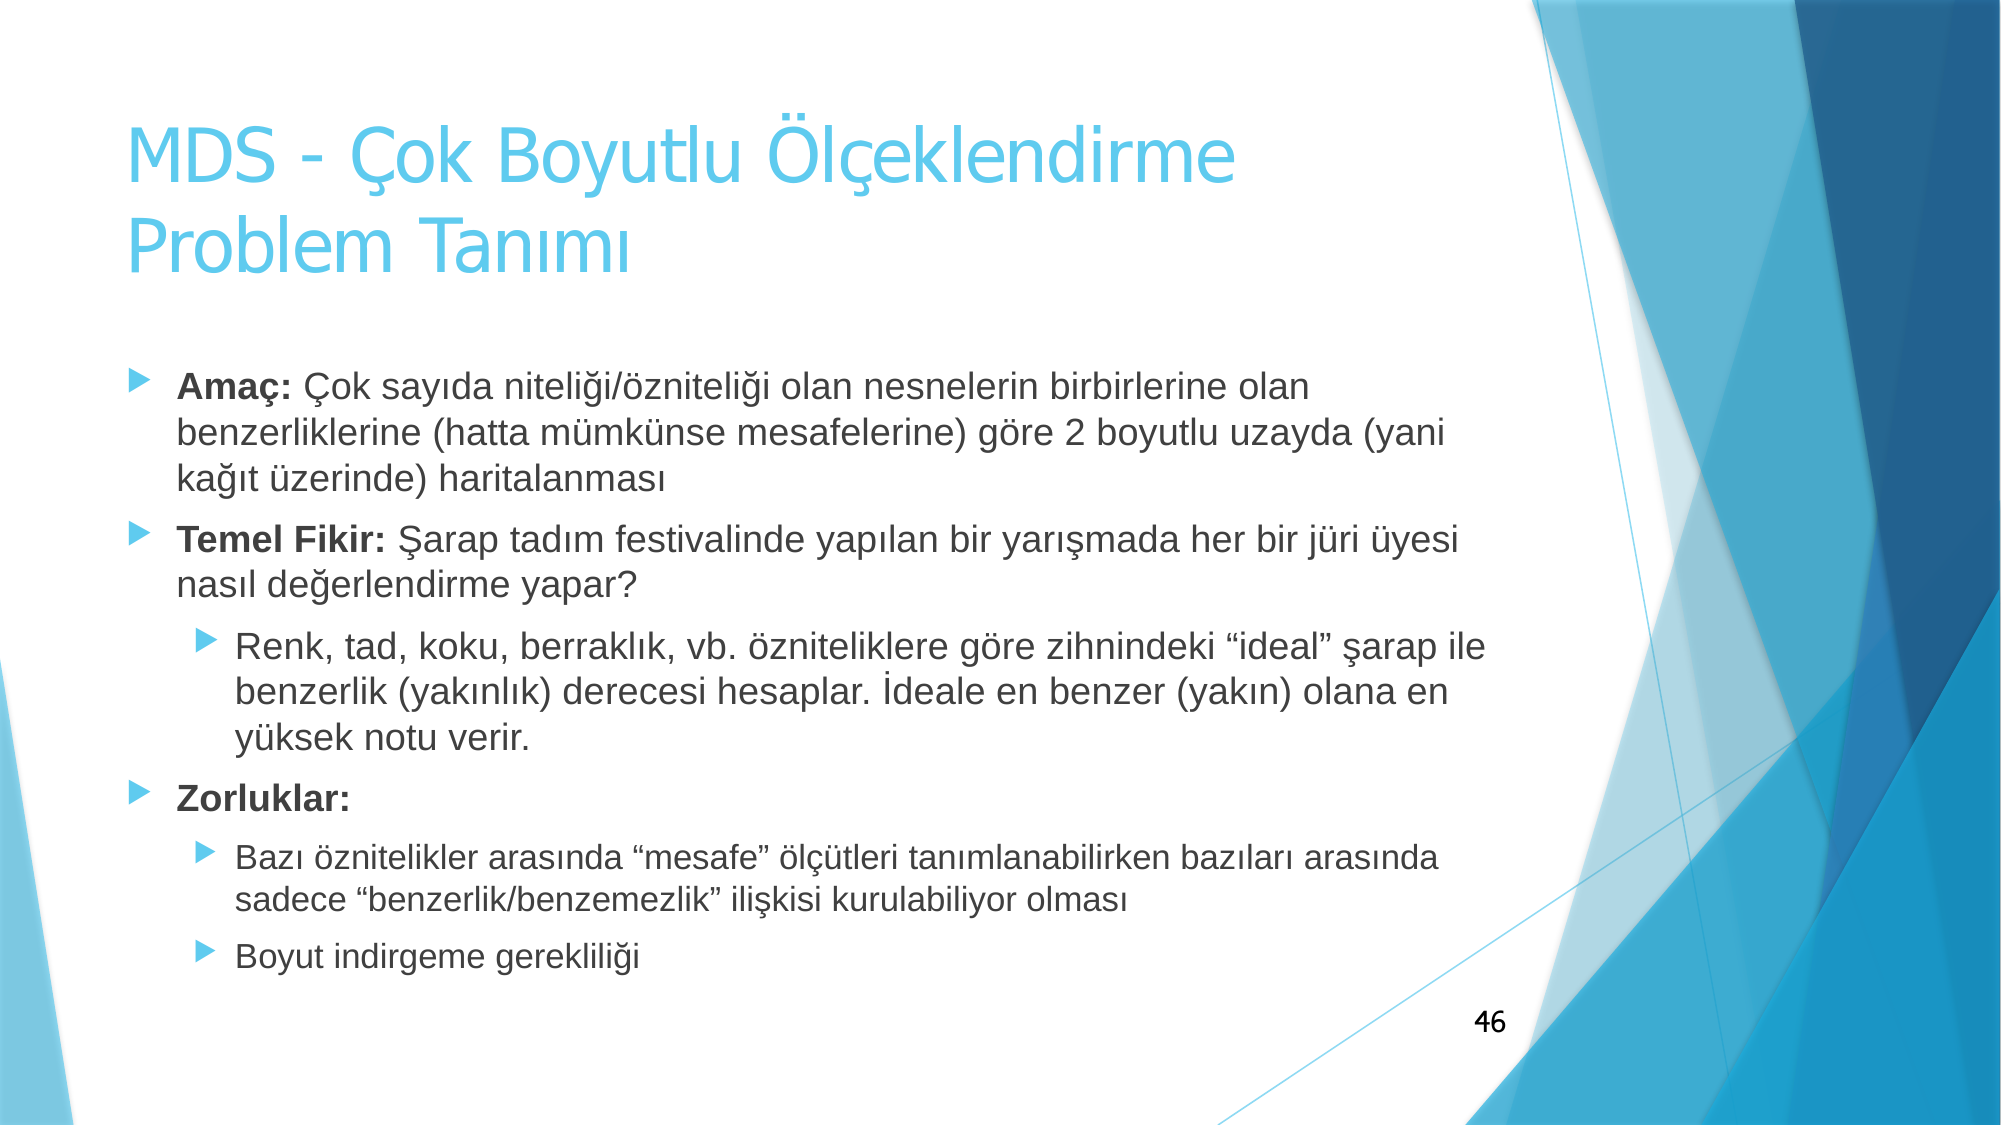

# MDS - Çok Boyutlu Ölçeklendirme Problem Tanımı
Amaç: Çok sayıda niteliği/özniteliği olan nesnelerin birbirlerine olan benzerliklerine (hatta mümkünse mesafelerine) göre 2 boyutlu uzayda (yani kağıt üzerinde) haritalanması
Temel Fikir: Şarap tadım festivalinde yapılan bir yarışmada her bir jüri üyesi nasıl değerlendirme yapar?
Renk, tad, koku, berraklık, vb. özniteliklere göre zihnindeki “ideal” şarap ile benzerlik (yakınlık) derecesi hesaplar. İdeale en benzer (yakın) olana en yüksek notu verir.
Zorluklar:
Bazı öznitelikler arasında “mesafe” ölçütleri tanımlanabilirken bazıları arasında sadece “benzerlik/benzemezlik” ilişkisi kurulabiliyor olması
Boyut indirgeme gerekliliği

46